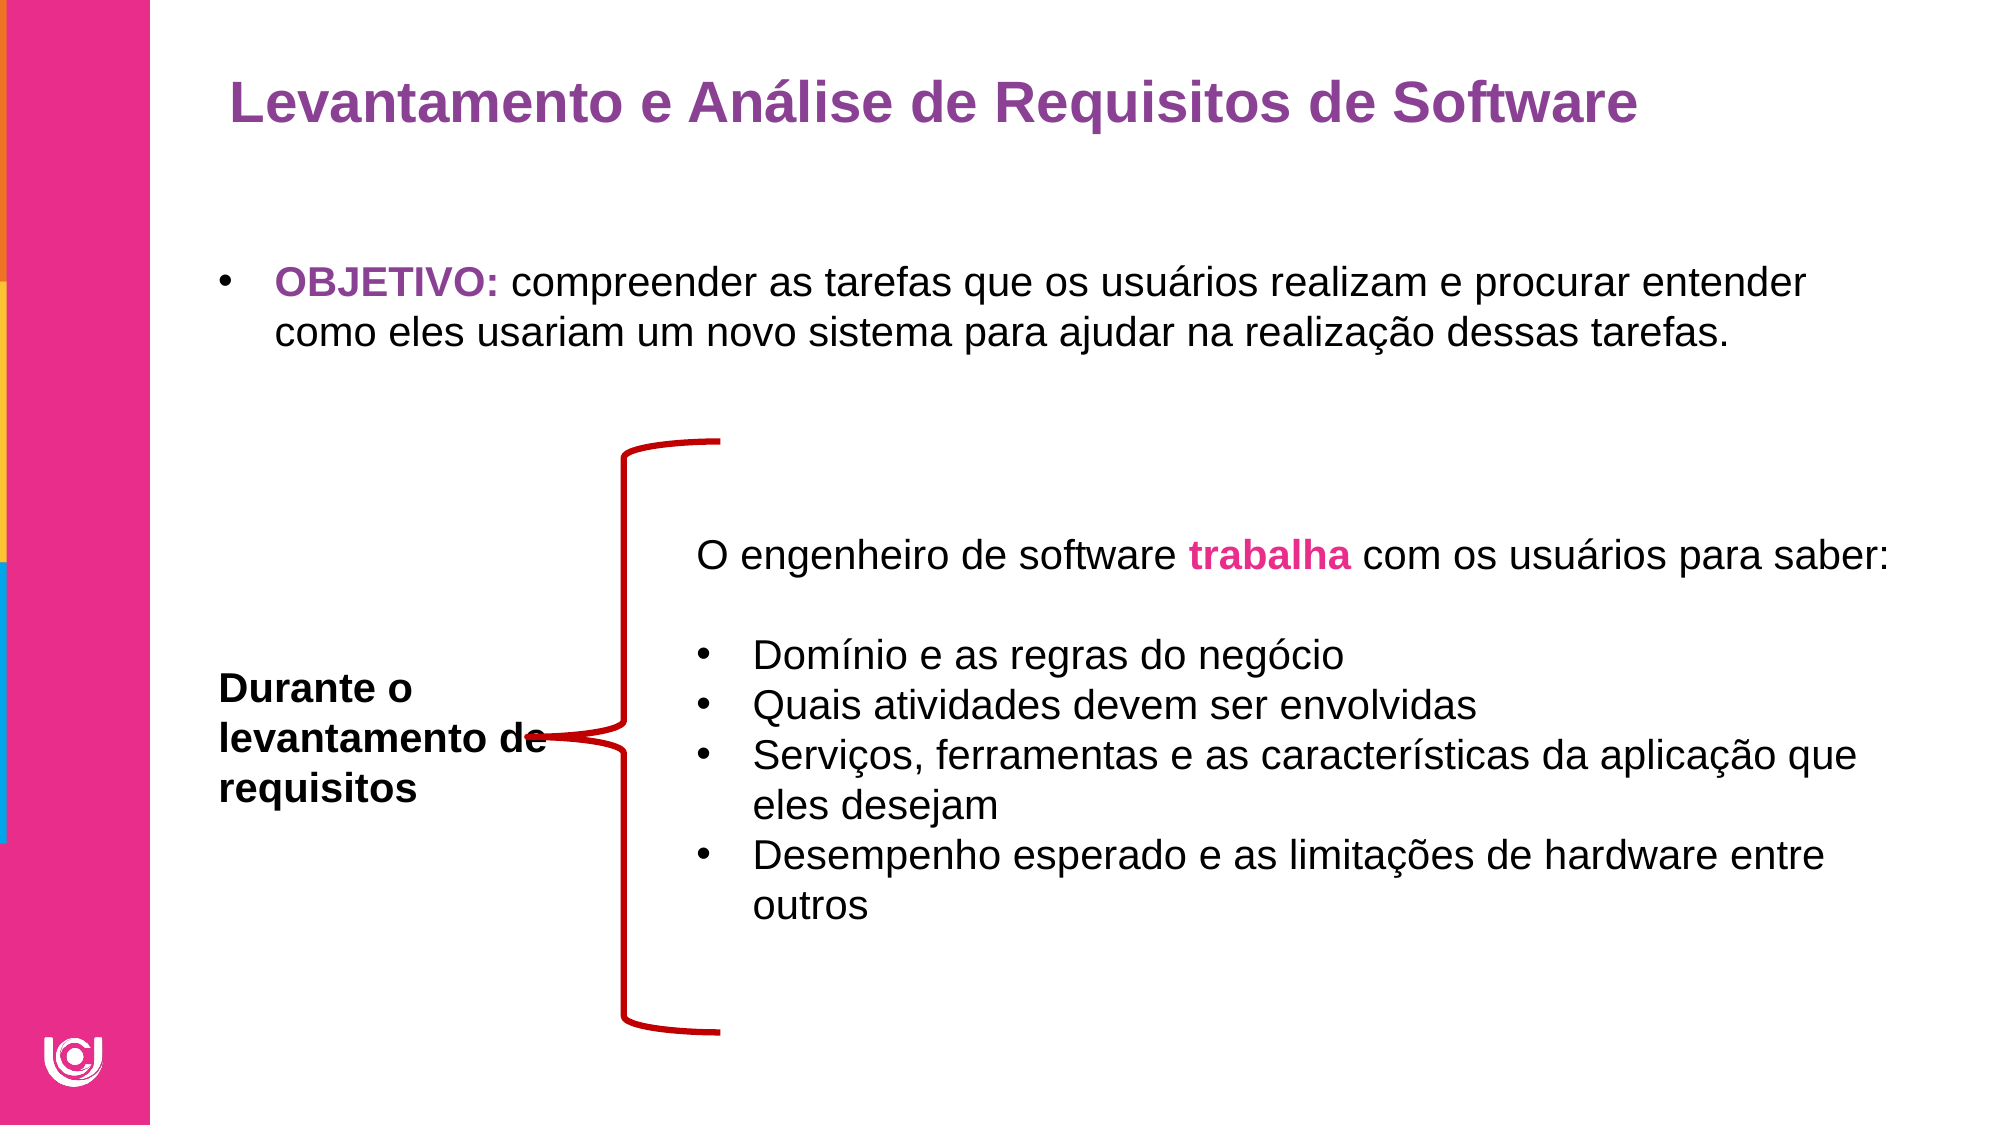

Levantamento e Análise de Requisitos de Software
OBJETIVO: compreender as tarefas que os usuários realizam e procurar entender como eles usariam um novo sistema para ajudar na realização dessas tarefas.

O engenheiro de software trabalha com os usuários para saber:

Domínio e as regras do negócio
Quais atividades devem ser envolvidas
Serviços, ferramentas e as características da aplicação que eles desejam
Desempenho esperado e as limitações de hardware entre outros
Durante o levantamento de requisitos